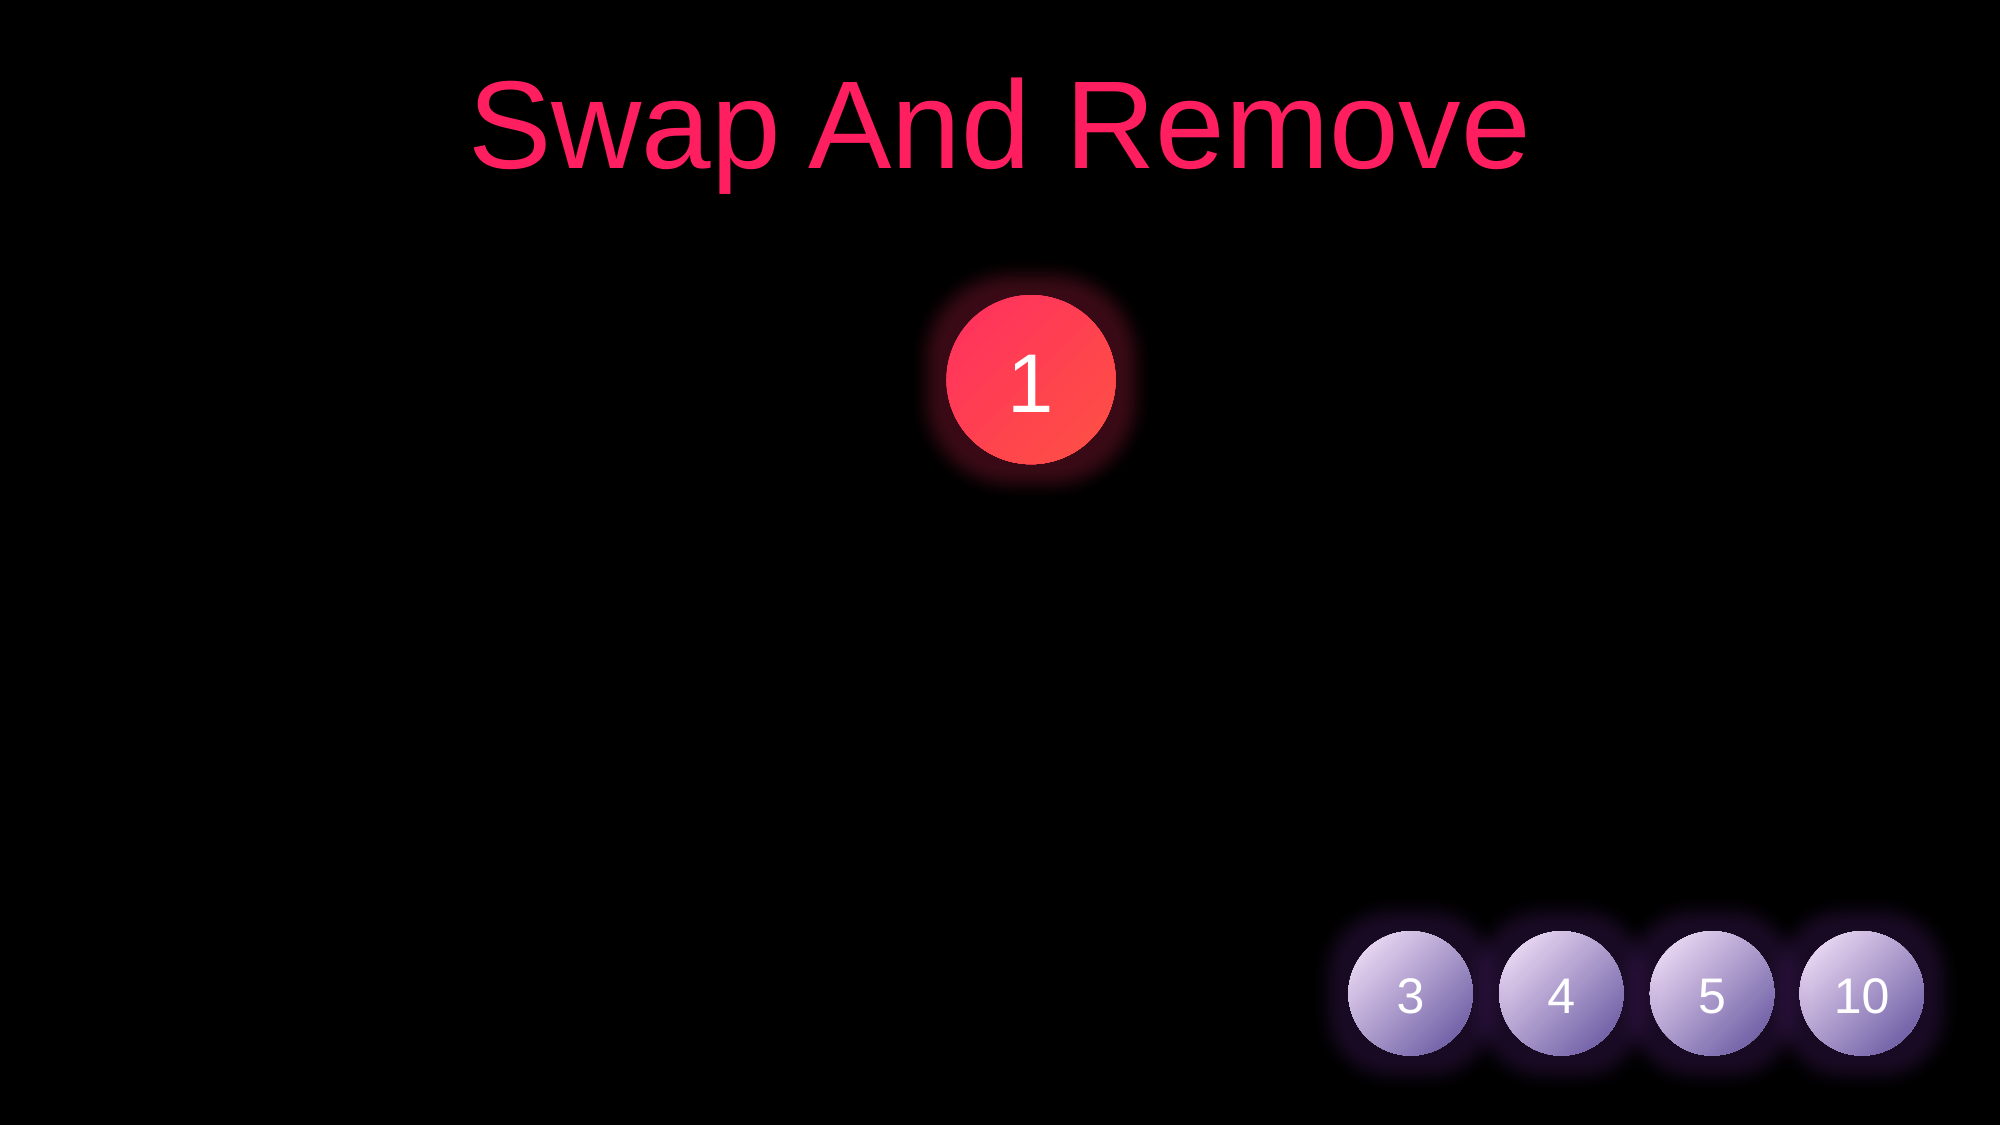

Swap And Remove
1
3
4
5
10